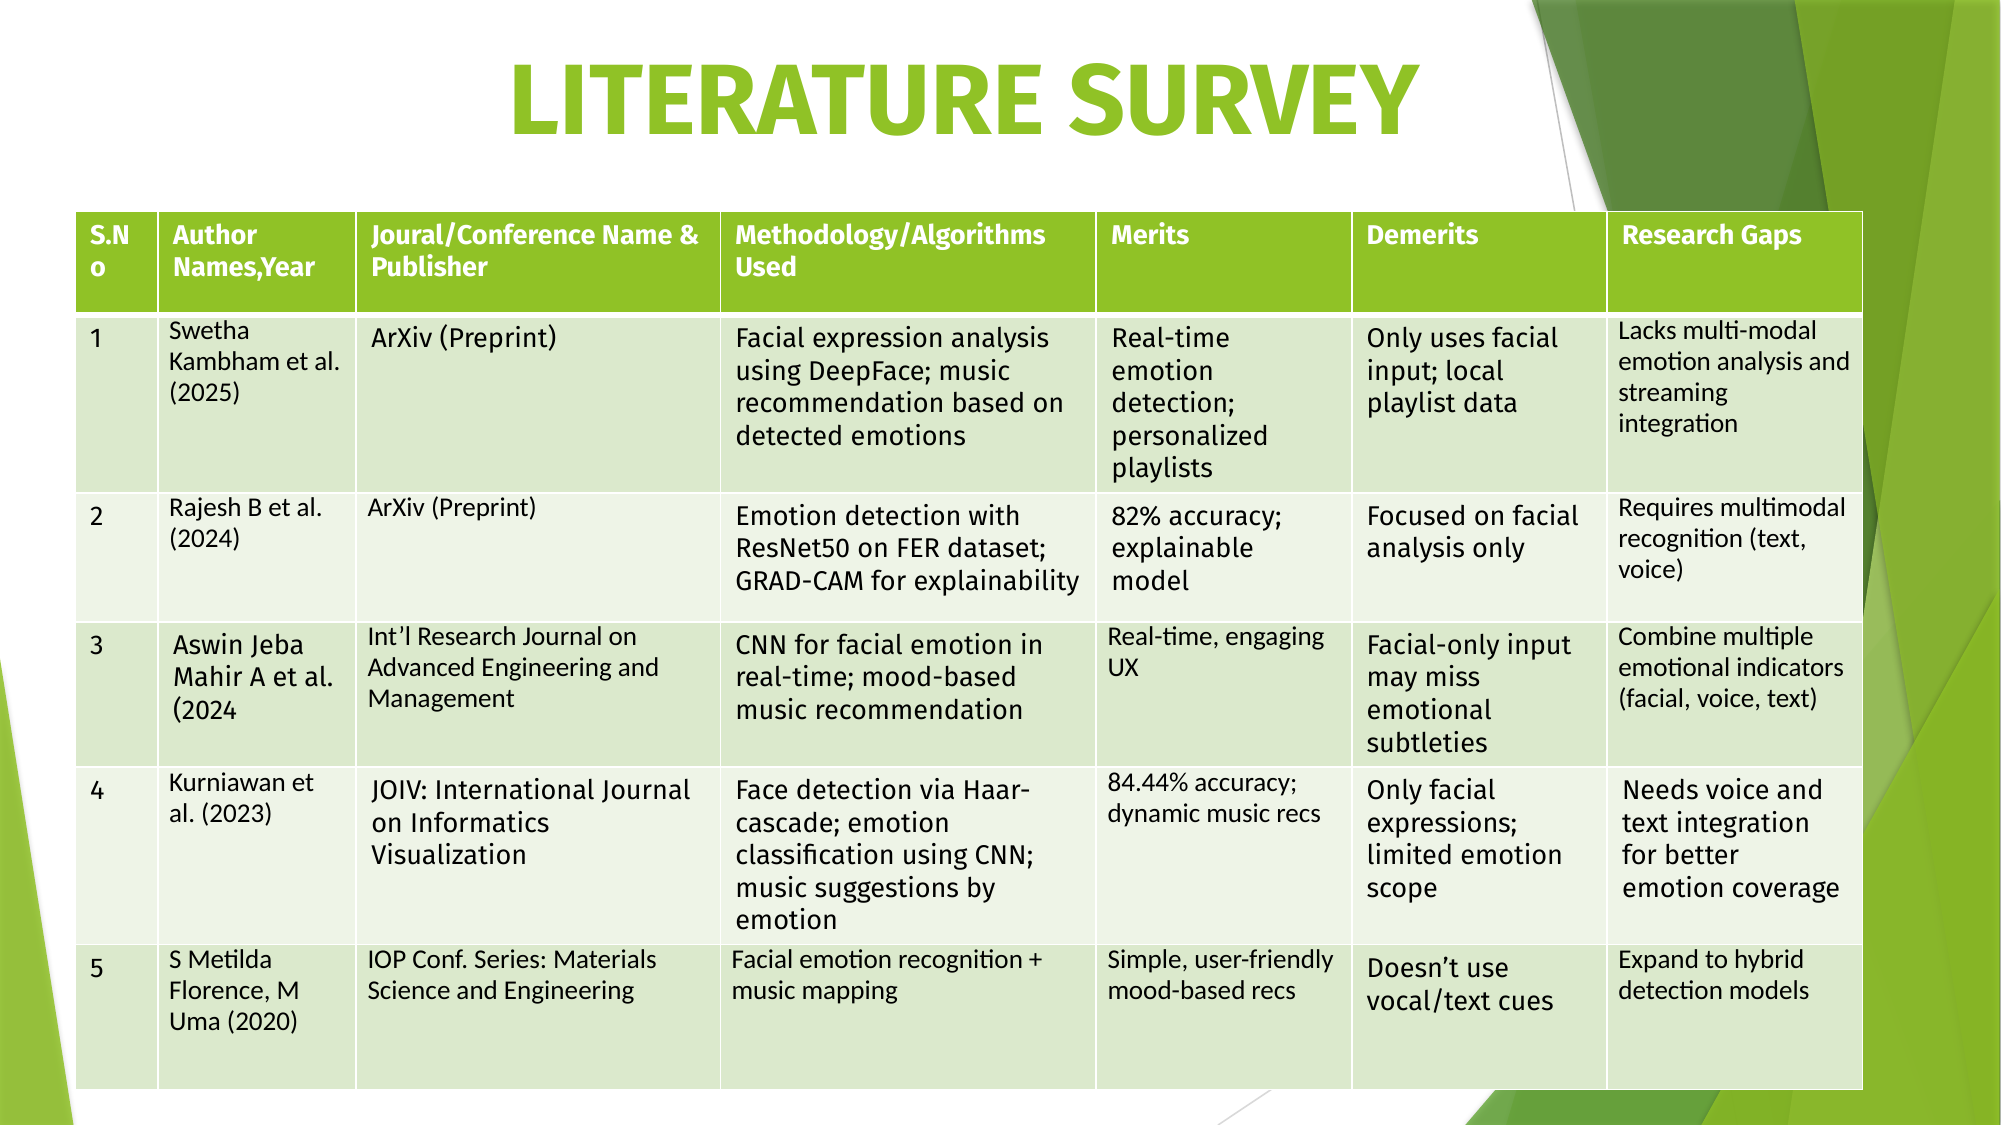

# LITERATURE SURVEY
| S.No | Author Names,Year | Joural/Conference Name & Publisher | Methodology/Algorithms Used | Merits | Demerits | Research Gaps |
| --- | --- | --- | --- | --- | --- | --- |
| 1 | Swetha Kambham et al. (2025) | ArXiv (Preprint) | Facial expression analysis using DeepFace; music recommendation based on detected emotions | Real-time emotion detection; personalized playlists | Only uses facial input; local playlist data | Lacks multi-modal emotion analysis and streaming integration |
| 2 | Rajesh B et al. (2024) | ArXiv (Preprint) | Emotion detection with ResNet50 on FER dataset; GRAD-CAM for explainability | 82% accuracy; explainable model | Focused on facial analysis only | Requires multimodal recognition (text, voice) |
| 3 | Aswin Jeba Mahir A et al. (2024 | Int’l Research Journal on Advanced Engineering and Management | CNN for facial emotion in real-time; mood-based music recommendation | Real-time, engaging UX | Facial-only input may miss emotional subtleties | Combine multiple emotional indicators (facial, voice, text) |
| 4 | Kurniawan et al. (2023) | JOIV: International Journal on Informatics Visualization | Face detection via Haar-cascade; emotion classification using CNN; music suggestions by emotion | 84.44% accuracy; dynamic music recs | Only facial expressions; limited emotion scope | Needs voice and text integration for better emotion coverage |
| 5 | S Metilda Florence, M Uma (2020) | IOP Conf. Series: Materials Science and Engineering | Facial emotion recognition + music mapping | Simple, user-friendly mood-based recs | Doesn’t use vocal/text cues | Expand to hybrid detection models |